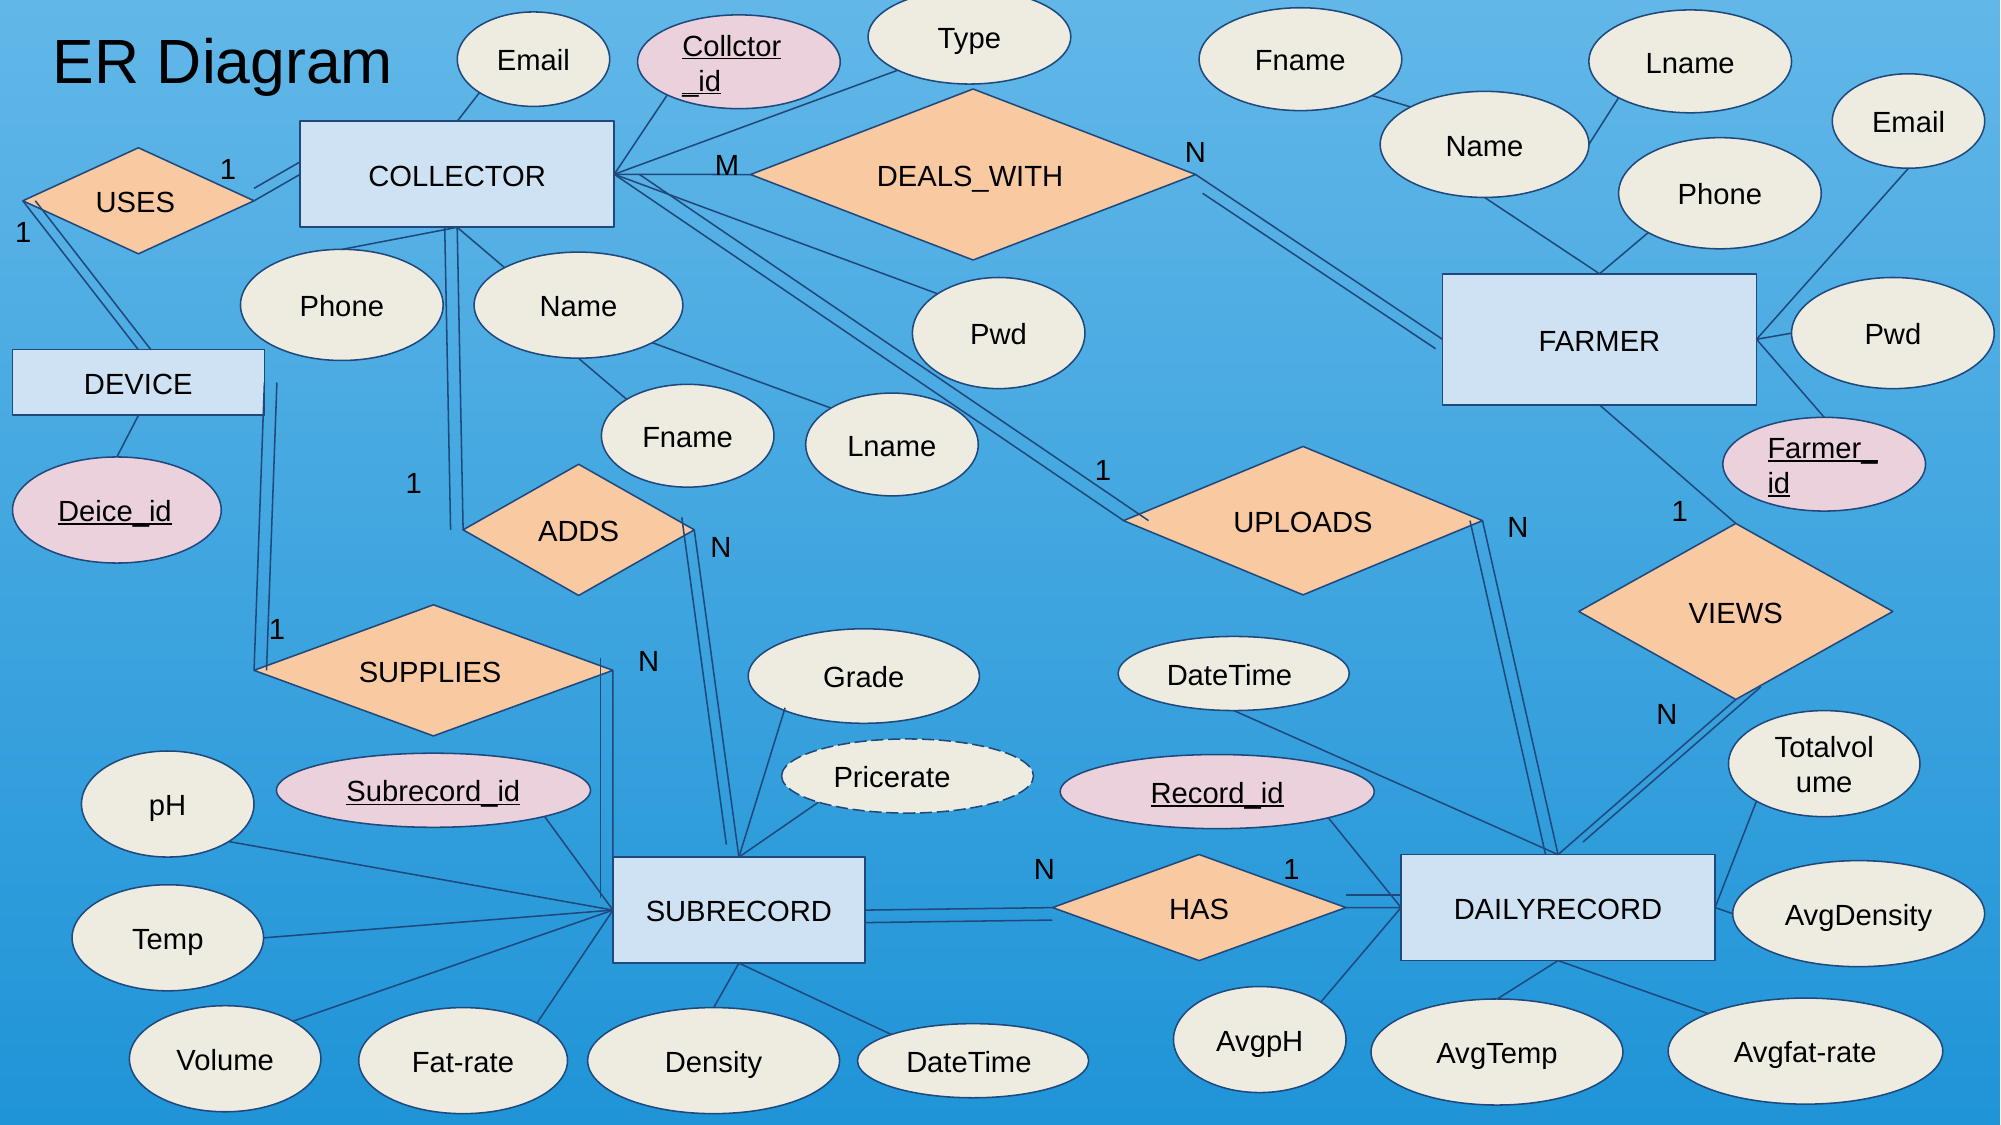

Type
ER Diagram
Fname
Lname
Email
Collctor_id
Email
DEALS_WITH
Name
N
COLLECTOR
M
1
Phone
USES
1
Phone
Name
FARMER
Pwd
Pwd
DEVICE
Fname
Lname
Farmer_id
1
UPLOADS
1
Deice_id
ADDS
1
N
N
VIEWS
1
SUPPLIES
N
Grade
DateTime
N
Totalvolume
Pricerate
pH
Subrecord_id
Record_id
N
1
HAS
DAILYRECORD
SUBRECORD
AvgDensity
Temp
AvgpH
Avgfat-rate
AvgTemp
Volume
Fat-rate
Density
DateTime